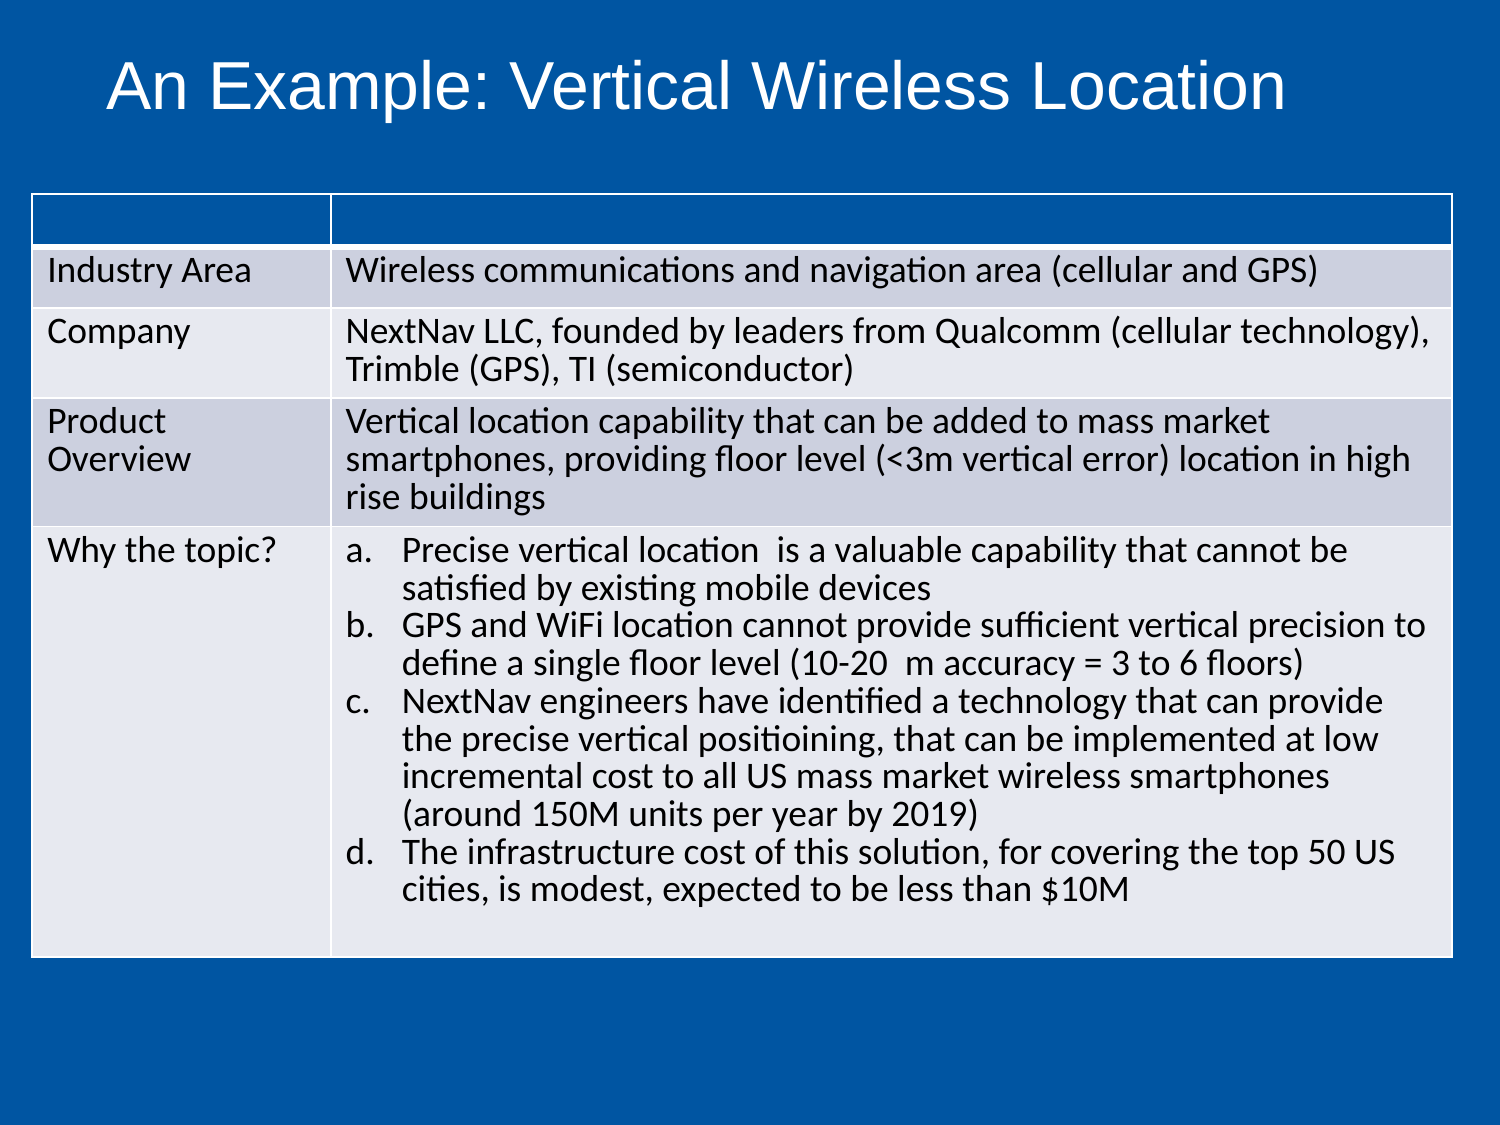

# An Example: Vertical Wireless Location
|  |  |
| --- | --- |
| Industry Area | Wireless communications and navigation area (cellular and GPS) |
| Company | NextNav LLC, founded by leaders from Qualcomm (cellular technology), Trimble (GPS), TI (semiconductor) |
| Product Overview | Vertical location capability that can be added to mass market smartphones, providing floor level (<3m vertical error) location in high rise buildings |
| Why the topic? | Precise vertical location is a valuable capability that cannot be satisfied by existing mobile devices GPS and WiFi location cannot provide sufficient vertical precision to define a single floor level (10-20 m accuracy = 3 to 6 floors) NextNav engineers have identified a technology that can provide the precise vertical positioining, that can be implemented at low incremental cost to all US mass market wireless smartphones (around 150M units per year by 2019) The infrastructure cost of this solution, for covering the top 50 US cities, is modest, expected to be less than $10M |